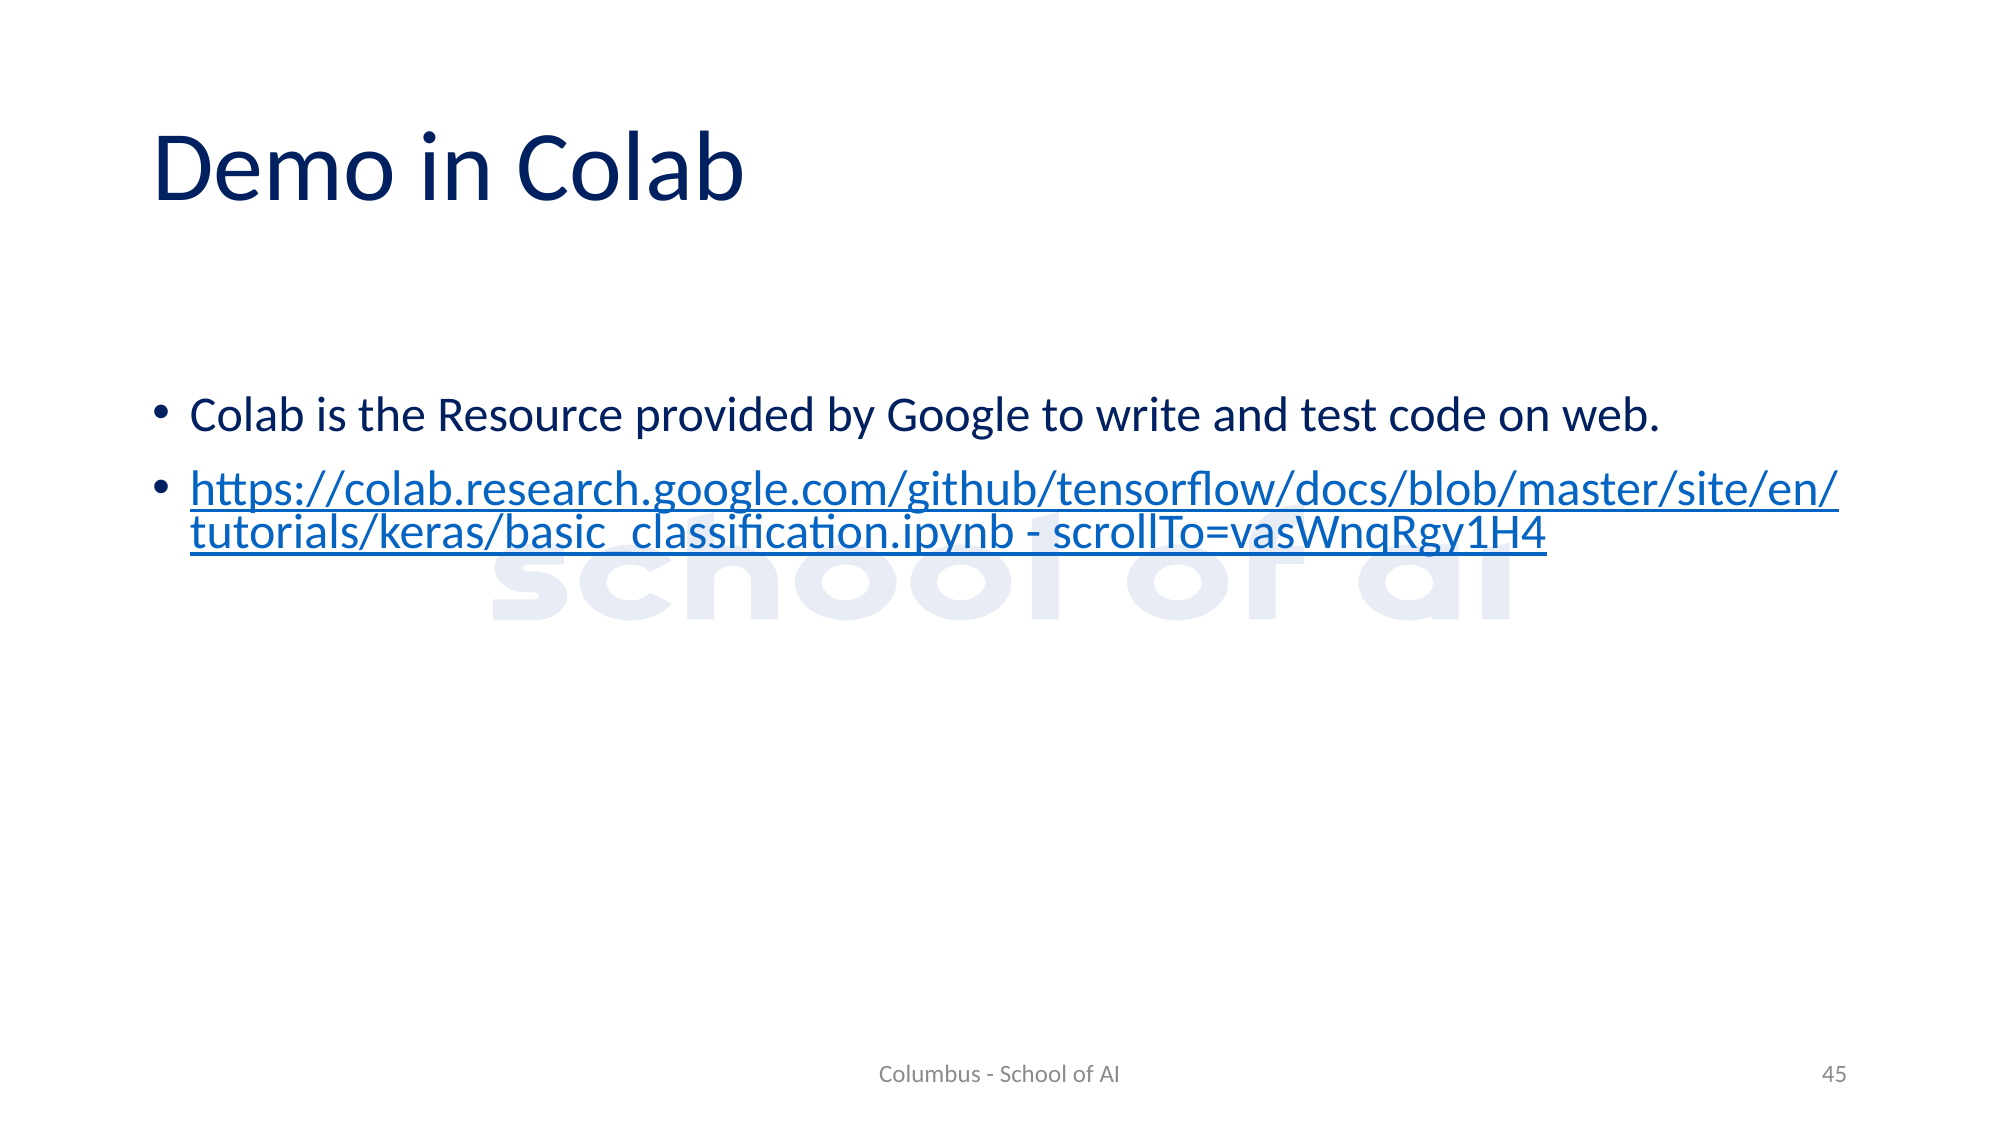

# Demo in Colab

Colab is the Resource provided by Google to write and test code on web.
https://colab.research.google.com/github/tensorflow/docs/blob/master/site/en/tutorials/keras/basic_classification.ipynb - scrollTo=vasWnqRgy1H4

Columbus - School of AI
45